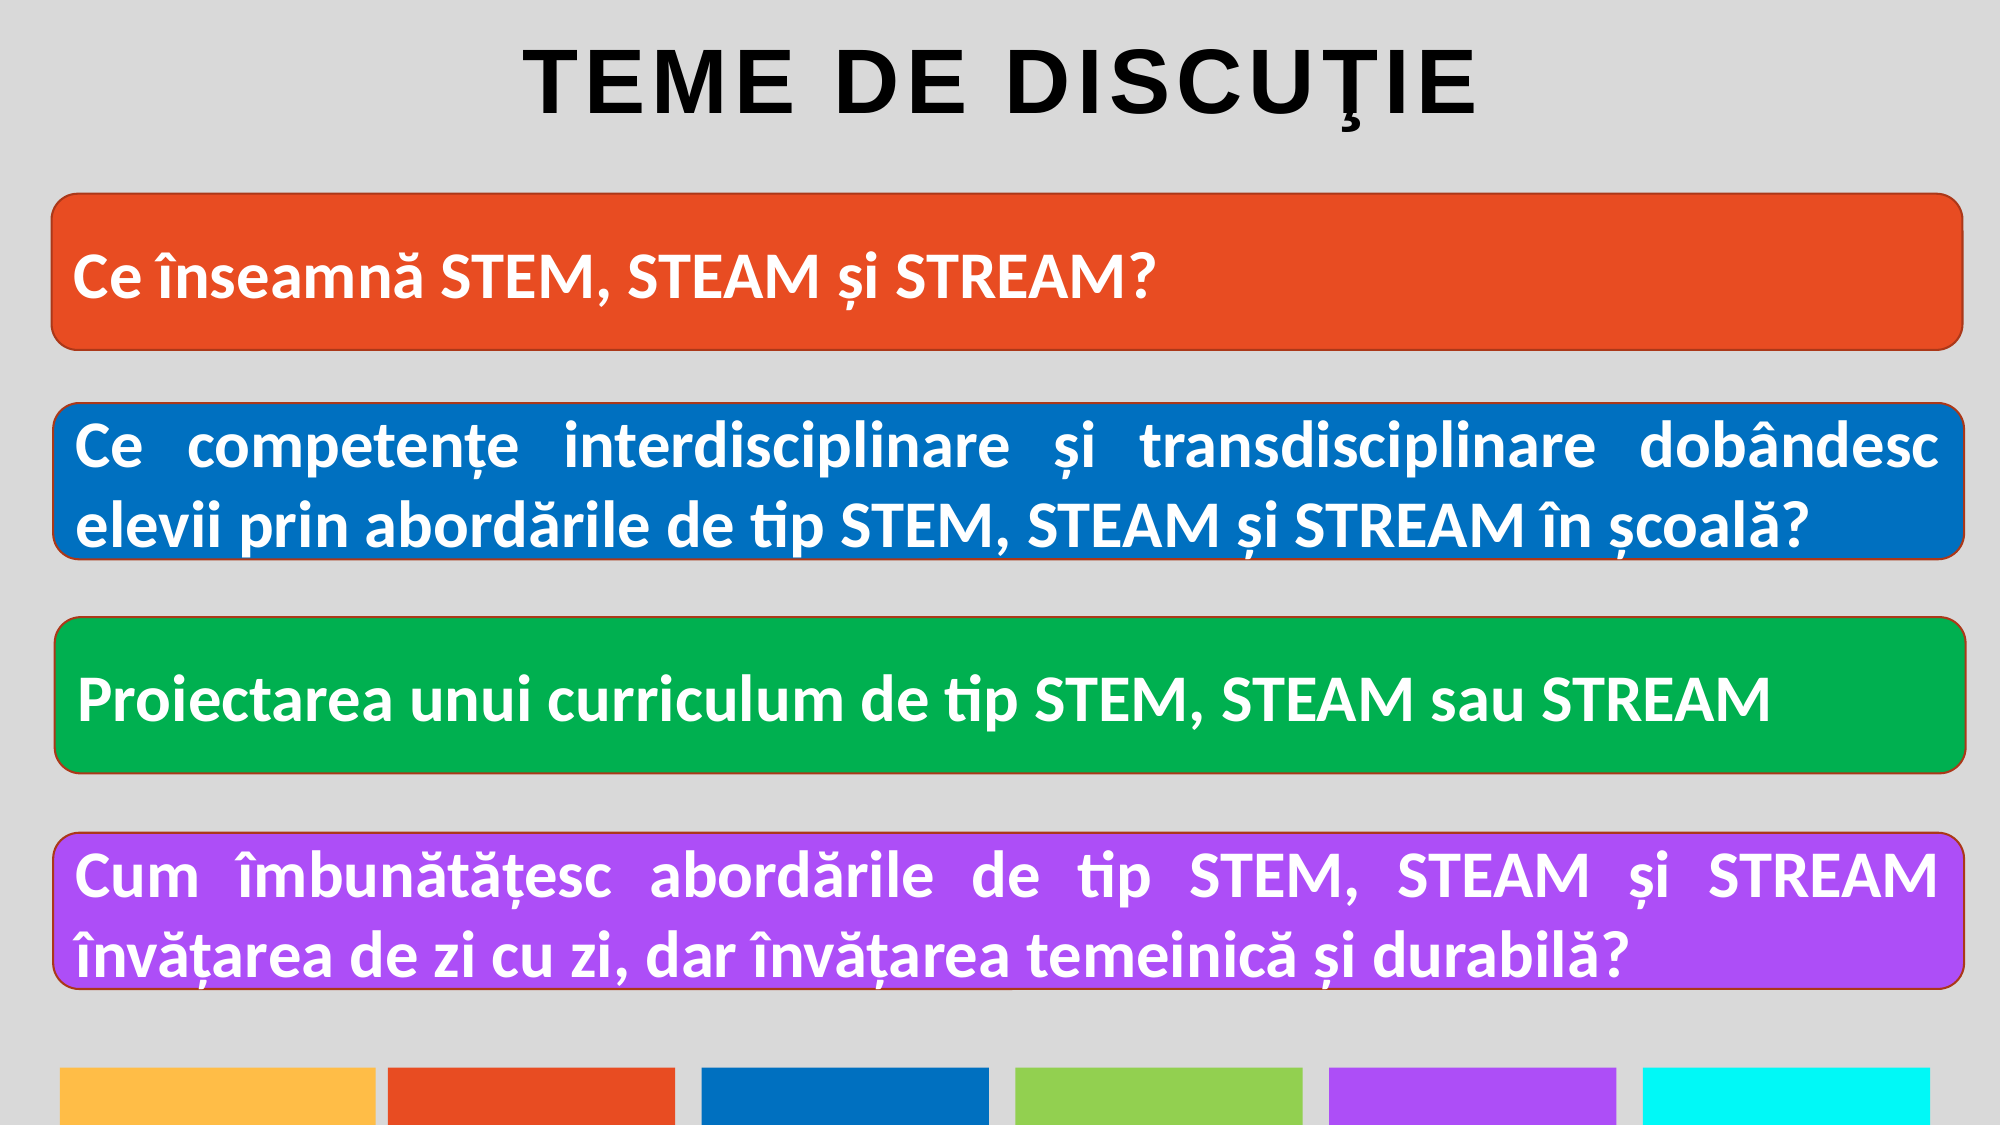

TEME DE DISCUŢIE
Ce înseamnă STEM, STEAM și STREAM?
Ce competențe interdisciplinare și transdisciplinare dobândesc elevii prin abordările de tip STEM, STEAM și STREAM în școală?
Proiectarea unui curriculum de tip STEM, STEAM sau STREAM
Cum îmbunătățesc abordările de tip STEM, STEAM și STREAM învățarea de zi cu zi, dar învățarea temeinică și durabilă?